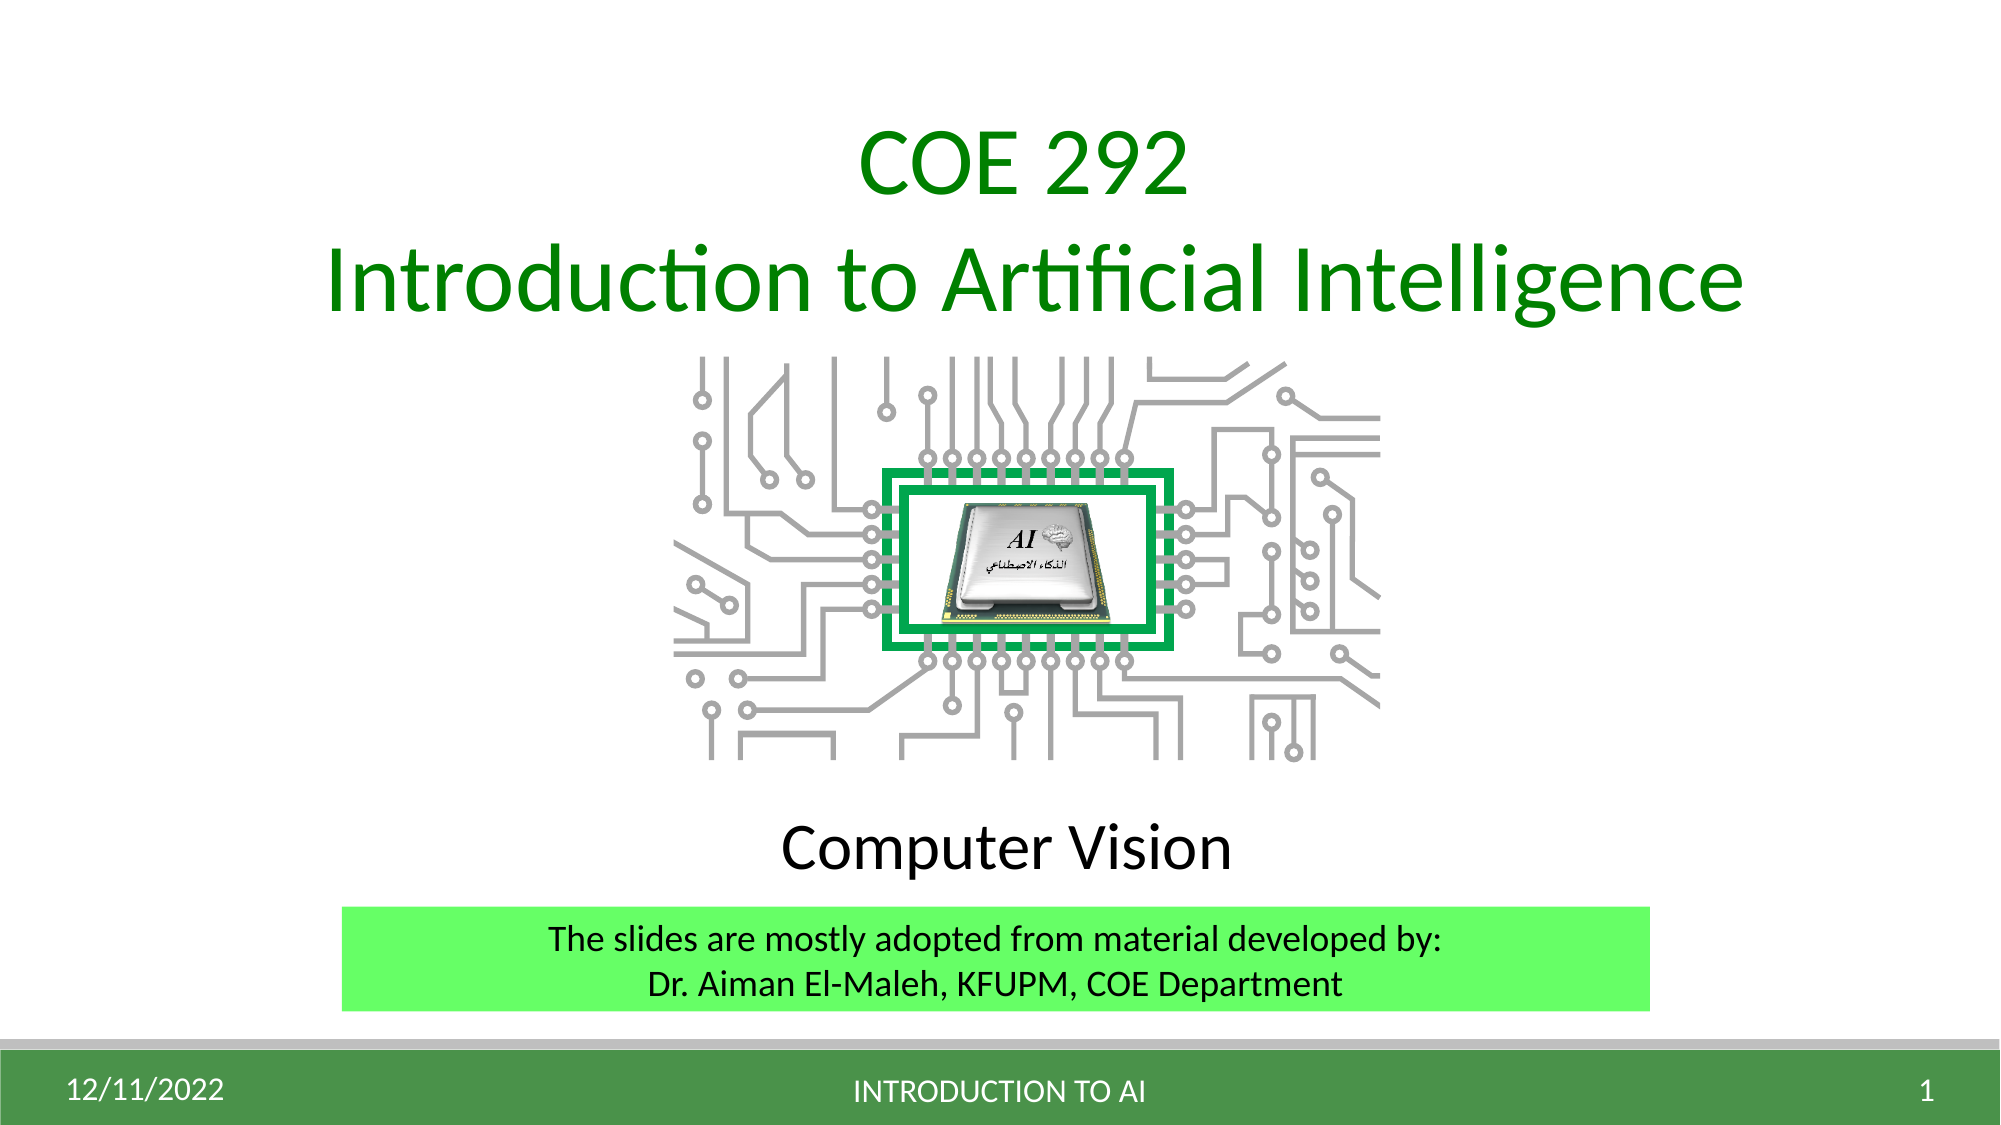

Computer Vision
The slides are mostly adopted from material developed by:
Dr. Aiman El-Maleh, KFUPM, COE Department
12/11/2022
1
Introduction to AI